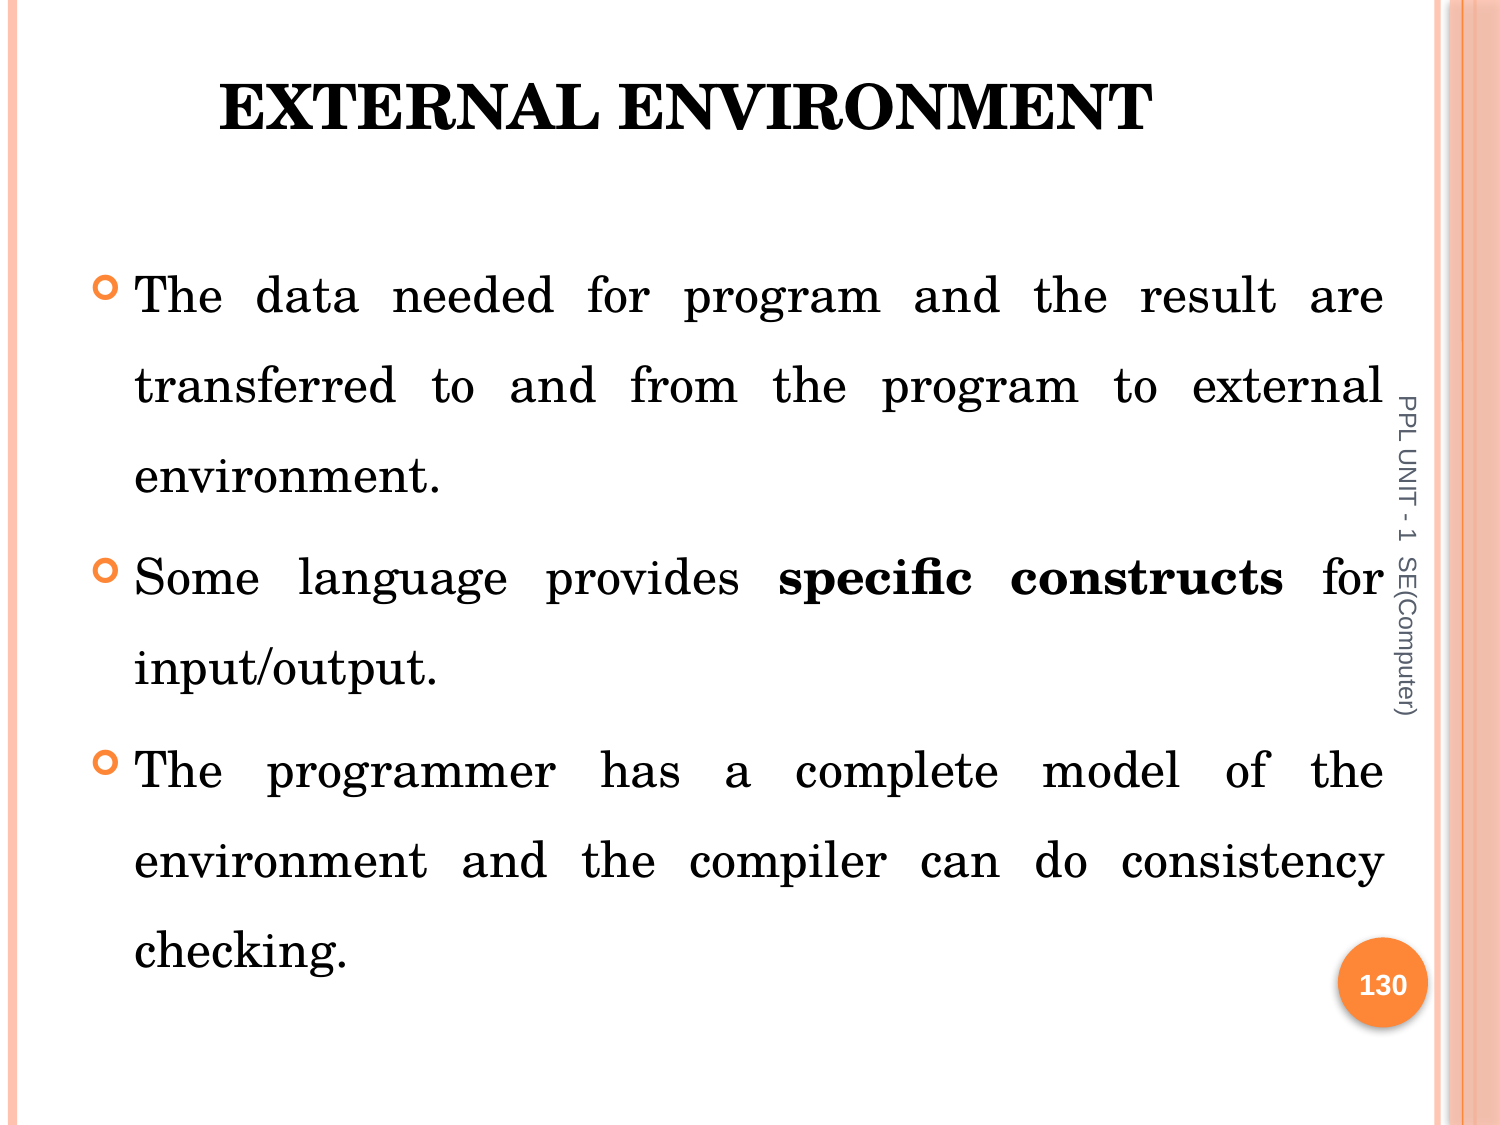

# External Environment
The data needed for program and the result are transferred to and from the program to external environment.
Some language provides specific constructs for input/output.
The programmer has a complete model of the environment and the compiler can do consistency checking.
PPL UNIT - 1  SE(Computer)
130